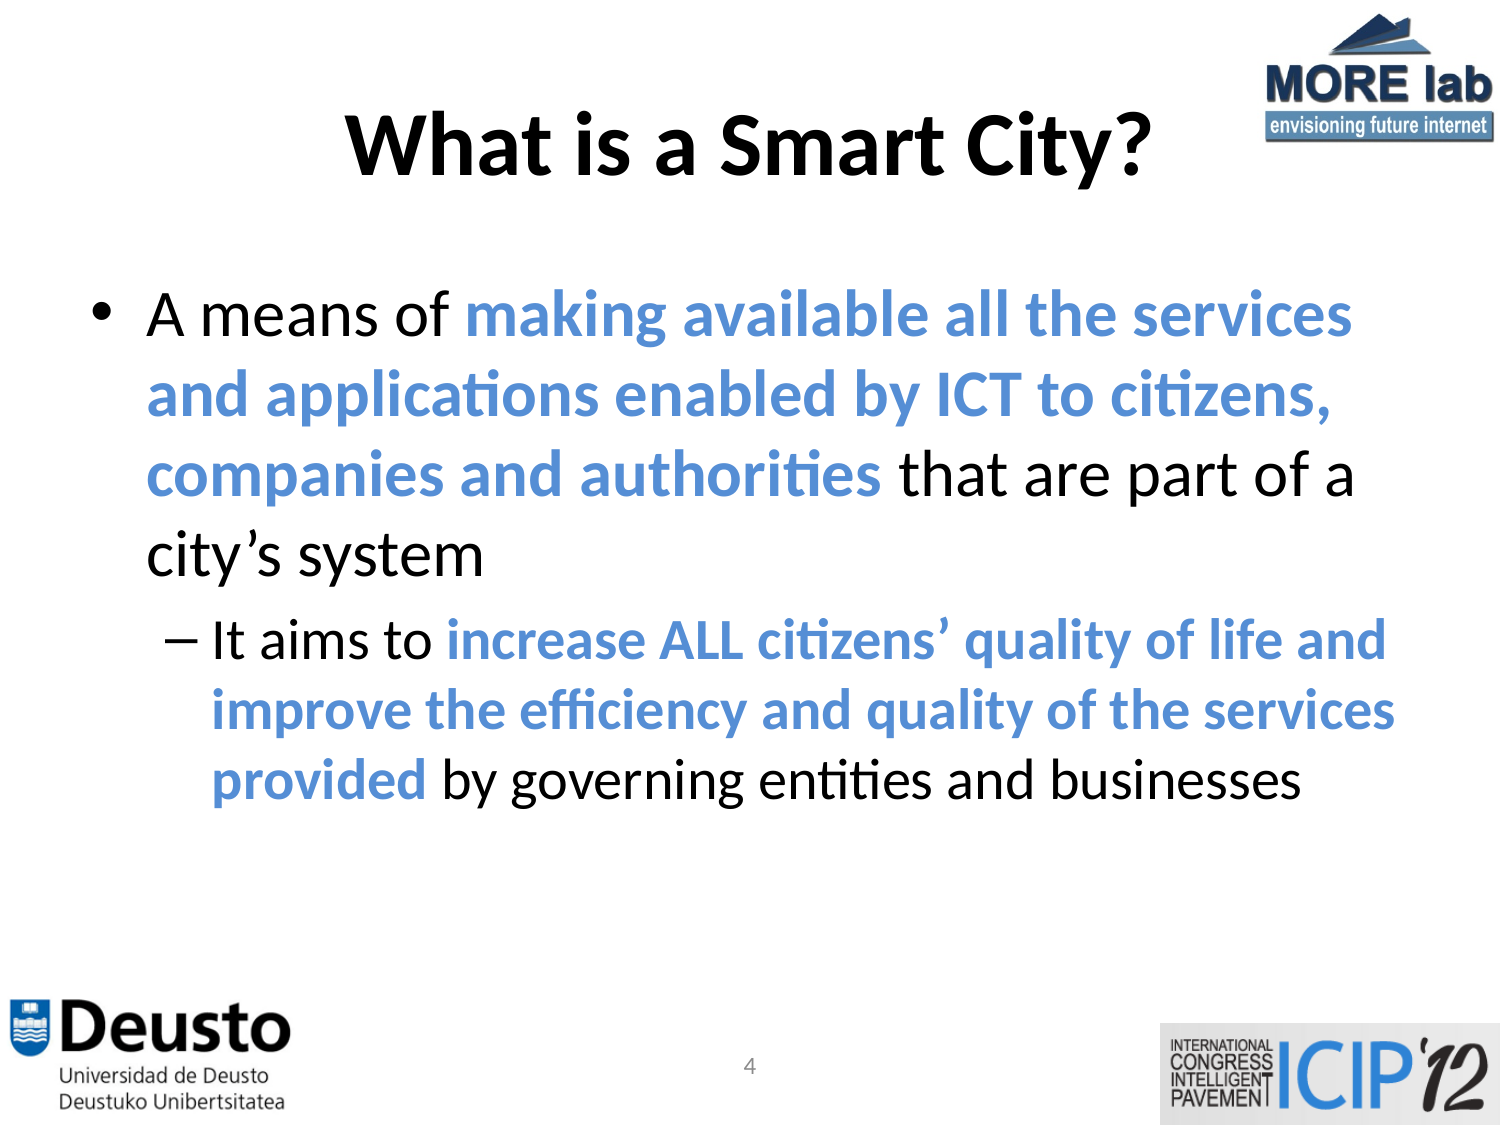

# What is a Smart City?
A means of making available all the services and applications enabled by ICT to citizens, companies and authorities that are part of a city’s system
It aims to increase ALL citizens’ quality of life and improve the efficiency and quality of the services provided by governing entities and businesses